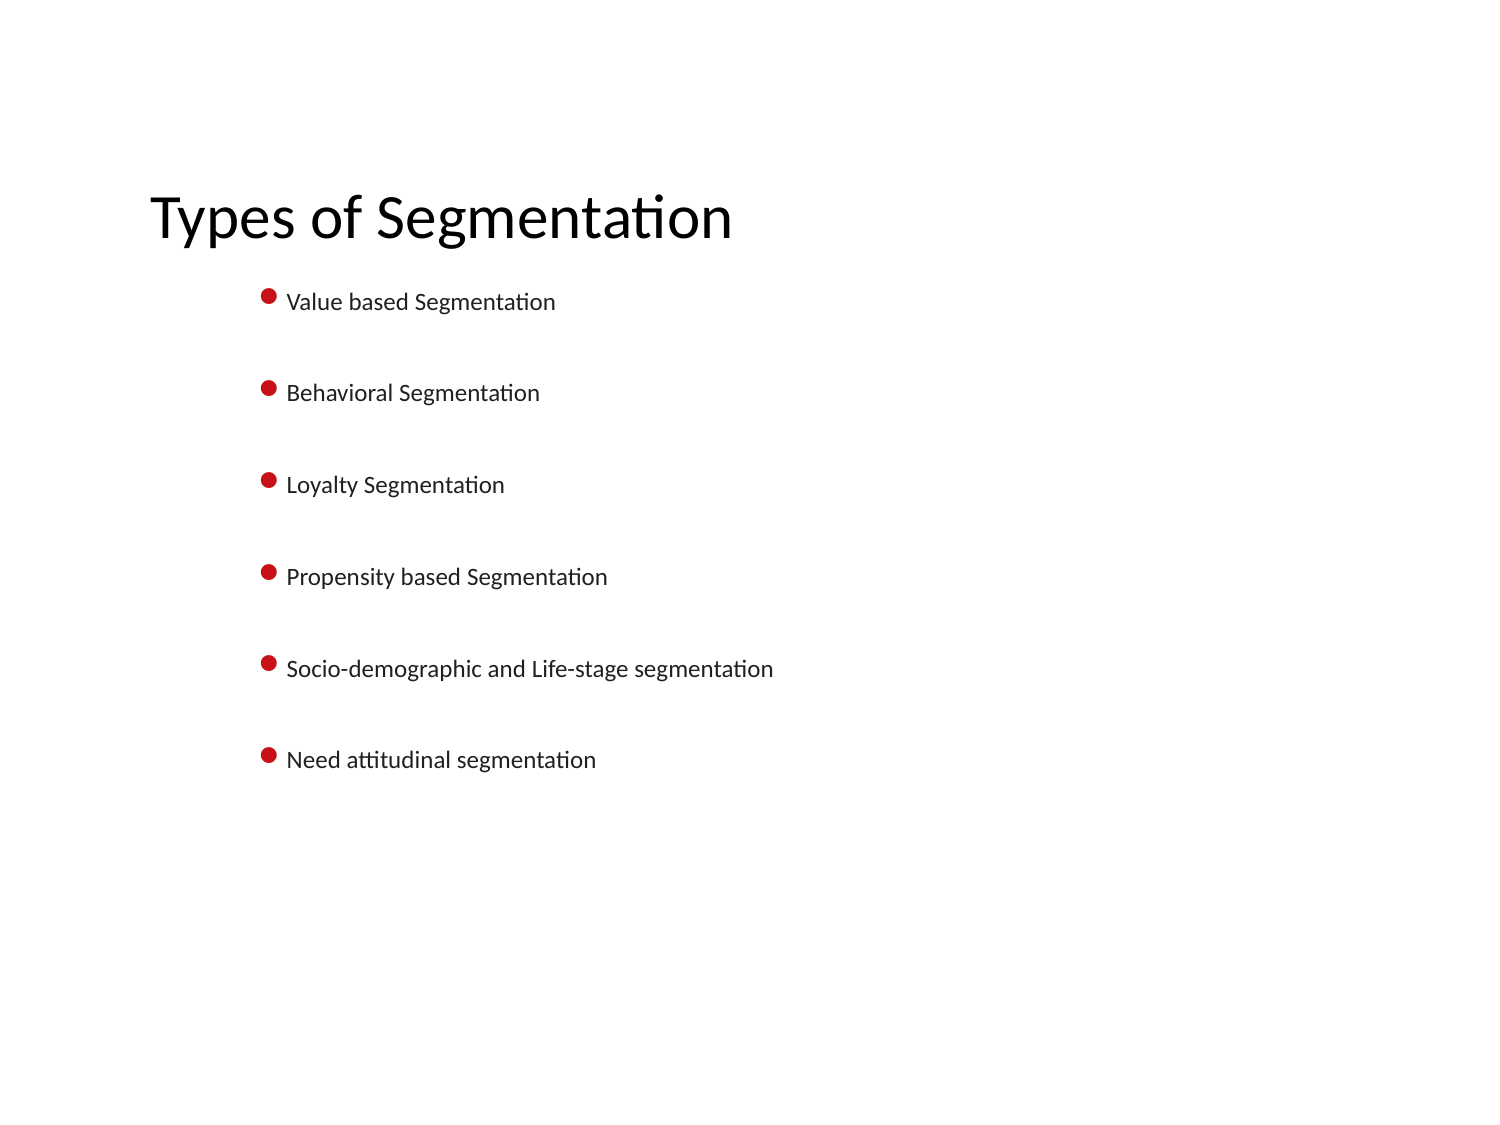

# Types of Segmentation
Value based Segmentation

Behavioral Segmentation

Loyalty Segmentation

Propensity based Segmentation

Socio-demographic and Life-stage segmentation

Need attitudinal segmentation